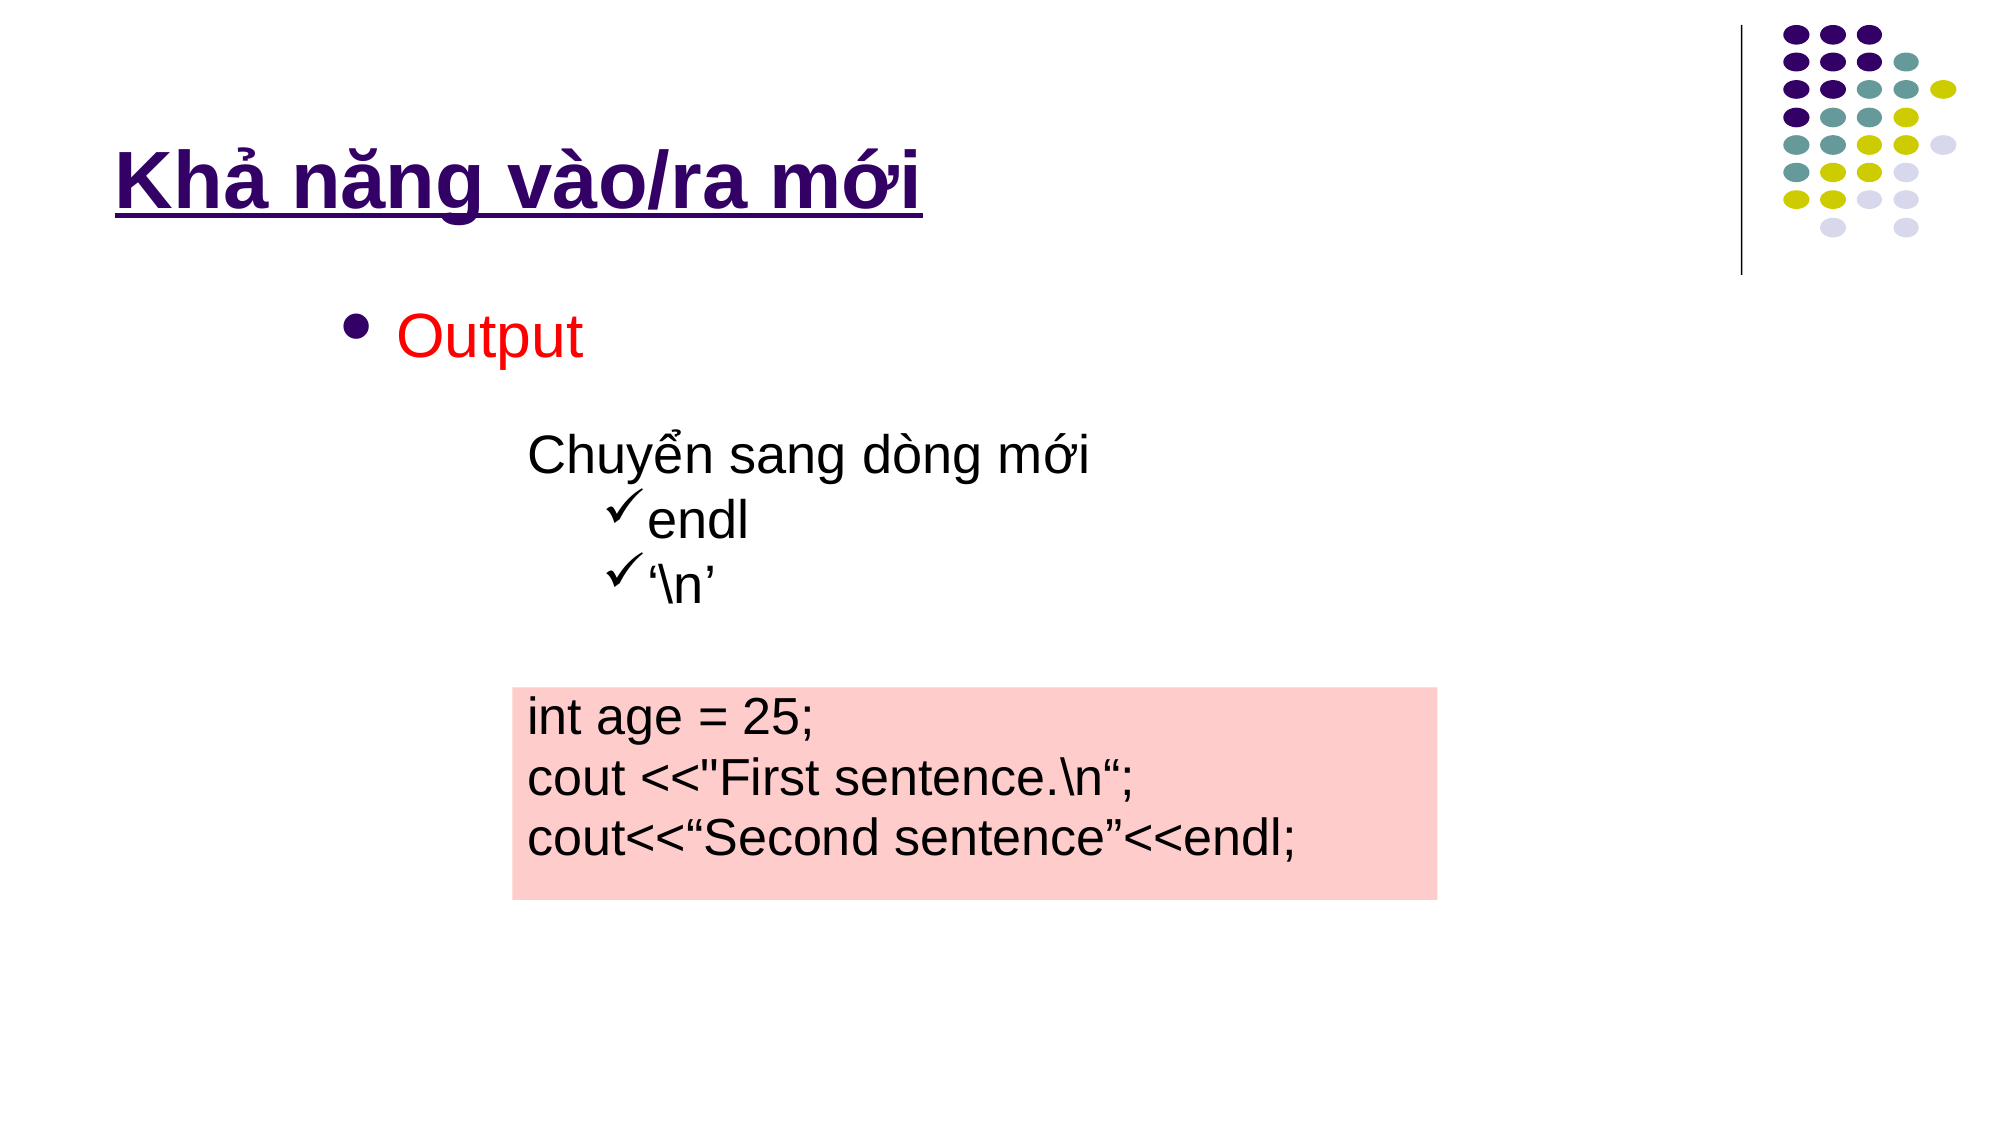

# Khả năng vào/ra mới
Output
Chuyển sang dòng mới
endl
‘\n’
int age = 25;
cout <<"First sentence.\n“;
cout<<“Second sentence”<<endl;